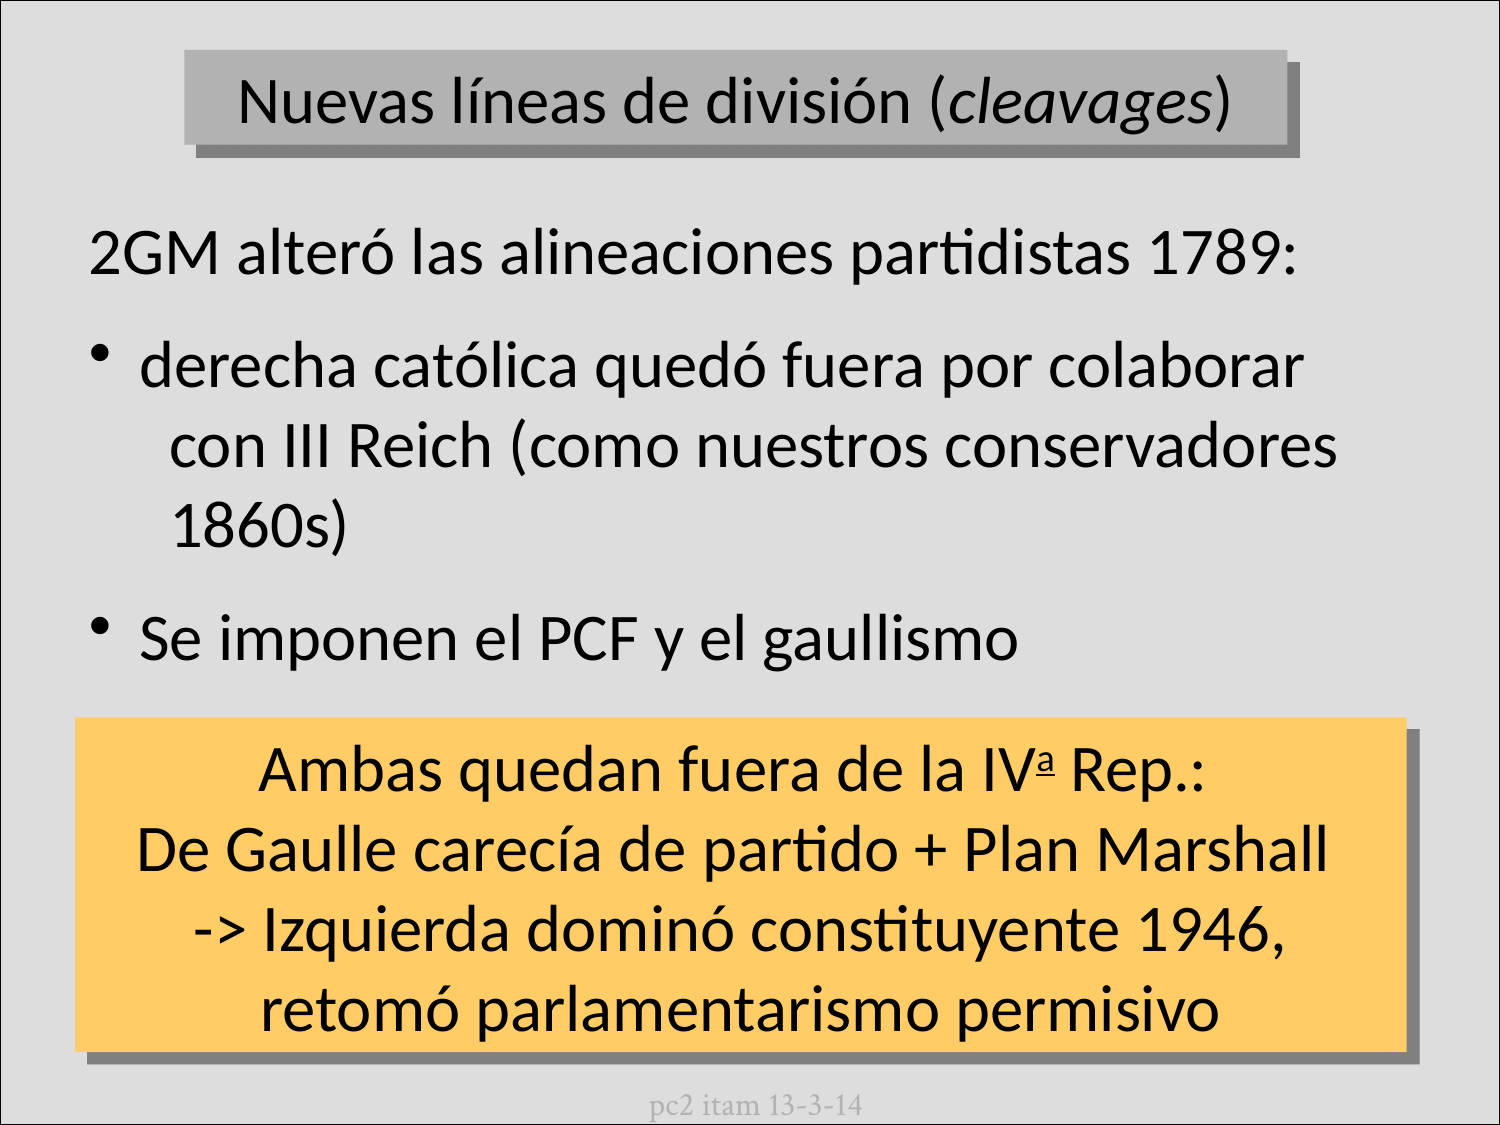

Nuevas líneas de división (cleavages)
2GM alteró las alineaciones partidistas 1789:
 derecha católica quedó fuera por colaborar
   con III Reich (como nuestros conservadores
   1860s)
 Se imponen el PCF y el gaullismo
Ambas quedan fuera de la IVa Rep.:
De Gaulle carecía de partido + Plan Marshall
-> Izquierda dominó constituyente 1946, retomó parlamentarismo permisivo